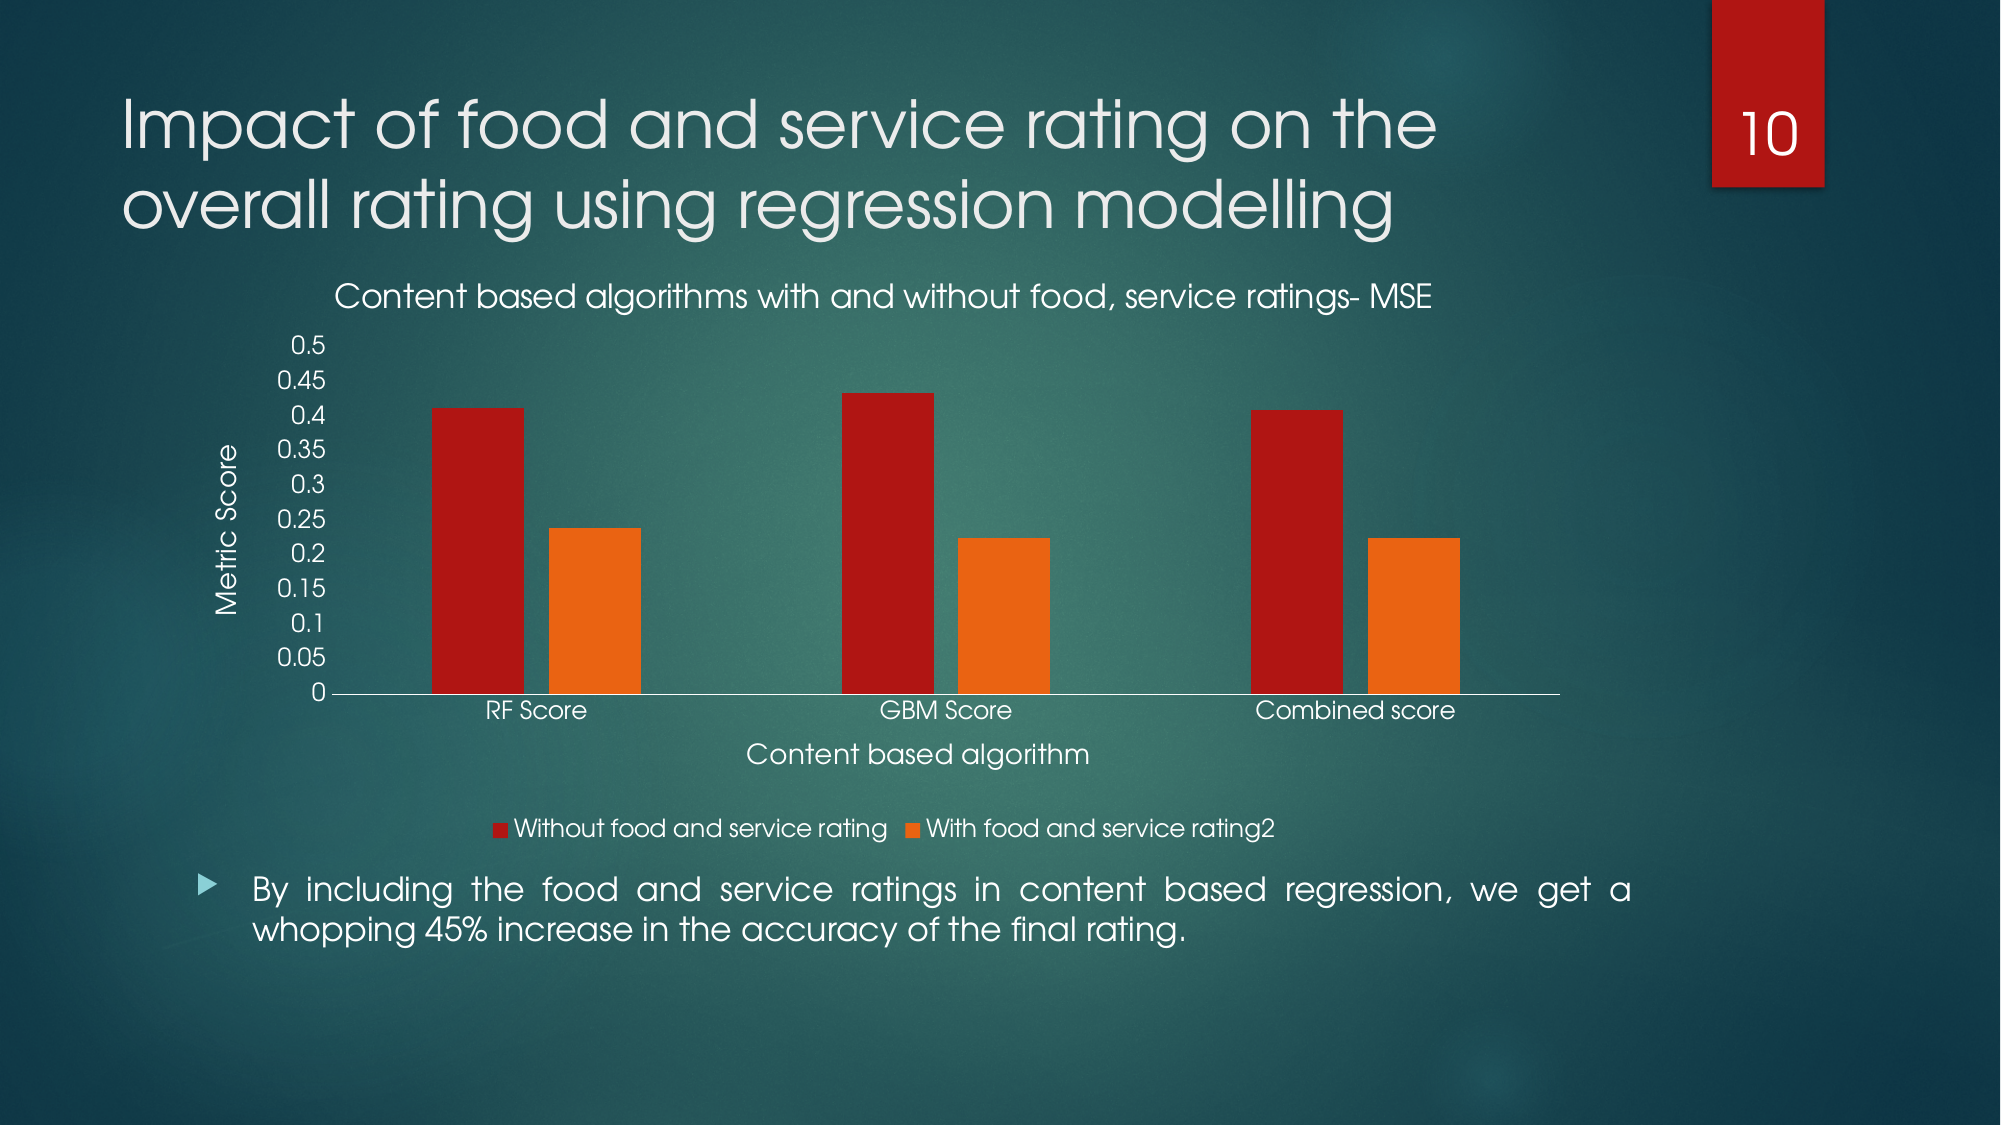

10
# Impact of food and service rating on the overall rating using regression modelling

### Chart: Content based algorithms with and without food, service ratings- MSE

| Category | Without food and service rating | With food and service rating2 |
|---|---|---|
| RF Score | 0.413492862351 | 0.240029396325 |
| GBM Score | 0.435005769848 | 0.226011497206 |
| Combined score | 0.410288454975 | 0.225185075586 |
By including the food and service ratings in content based regression, we get a whopping 45% increase in the accuracy of the final rating.